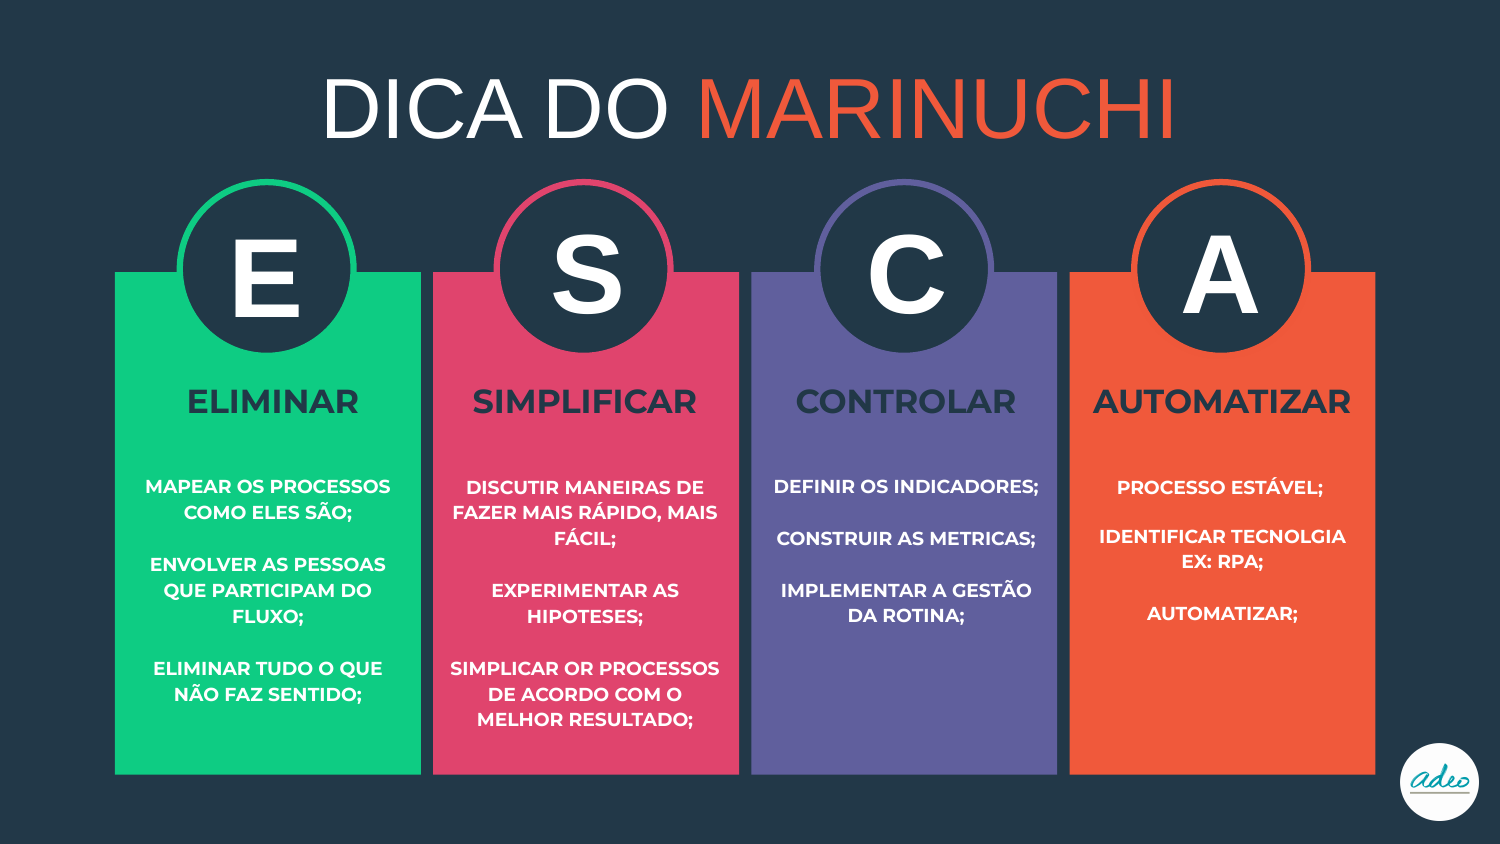

DICA DO MARINUCHI

S
C
A
E

ELIMINAR
SIMPLIFICAR
CONTROLAR
AUTOMATIZAR
DEFINIR OS INDICADORES;

CONSTRUIR AS METRICAS;

IMPLEMENTAR A GESTÃO DA ROTINA;
MAPEAR OS PROCESSOS COMO ELES SÃO;

ENVOLVER AS PESSOAS QUE PARTICIPAM DO FLUXO;

ELIMINAR TUDO O QUE NÃO FAZ SENTIDO;
DISCUTIR MANEIRAS DE FAZER MAIS RÁPIDO, MAIS FÁCIL;

EXPERIMENTAR AS HIPOTESES;

SIMPLICAR OR PROCESSOS DE ACORDO COM O MELHOR RESULTADO;
PROCESSO ESTÁVEL;
IDENTIFICAR TECNOLGIA EX: RPA;

AUTOMATIZAR;